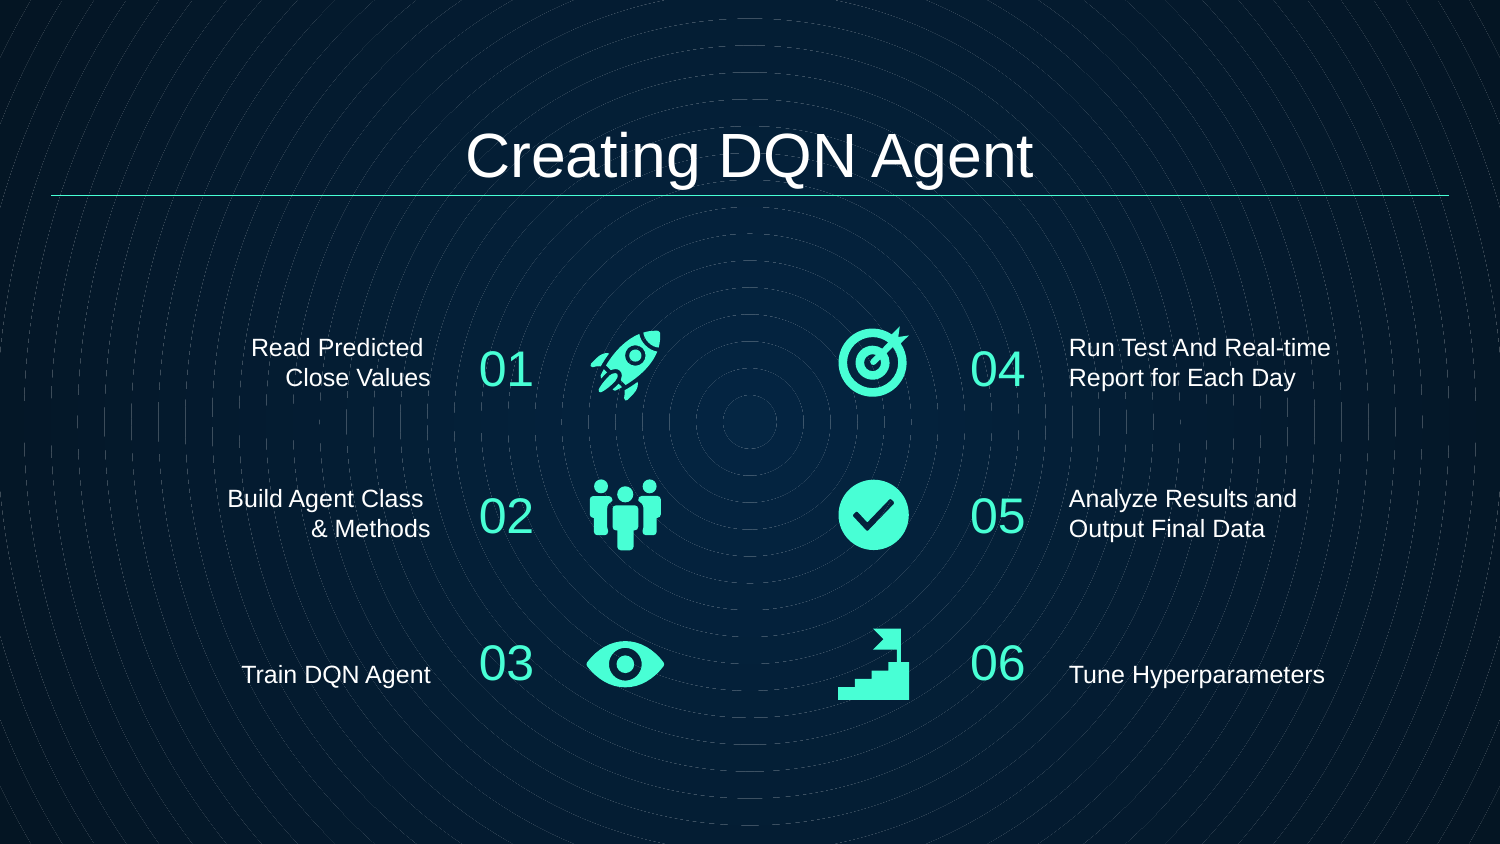

# Creating DQN Agent
01
04

Read Predicted
Close Values
Run Test And Real-time Report for Each Day
02
05

Build Agent Class
& Methods
Analyze Results and Output Final Data
03
06

Train DQN Agent
Tune Hyperparameters